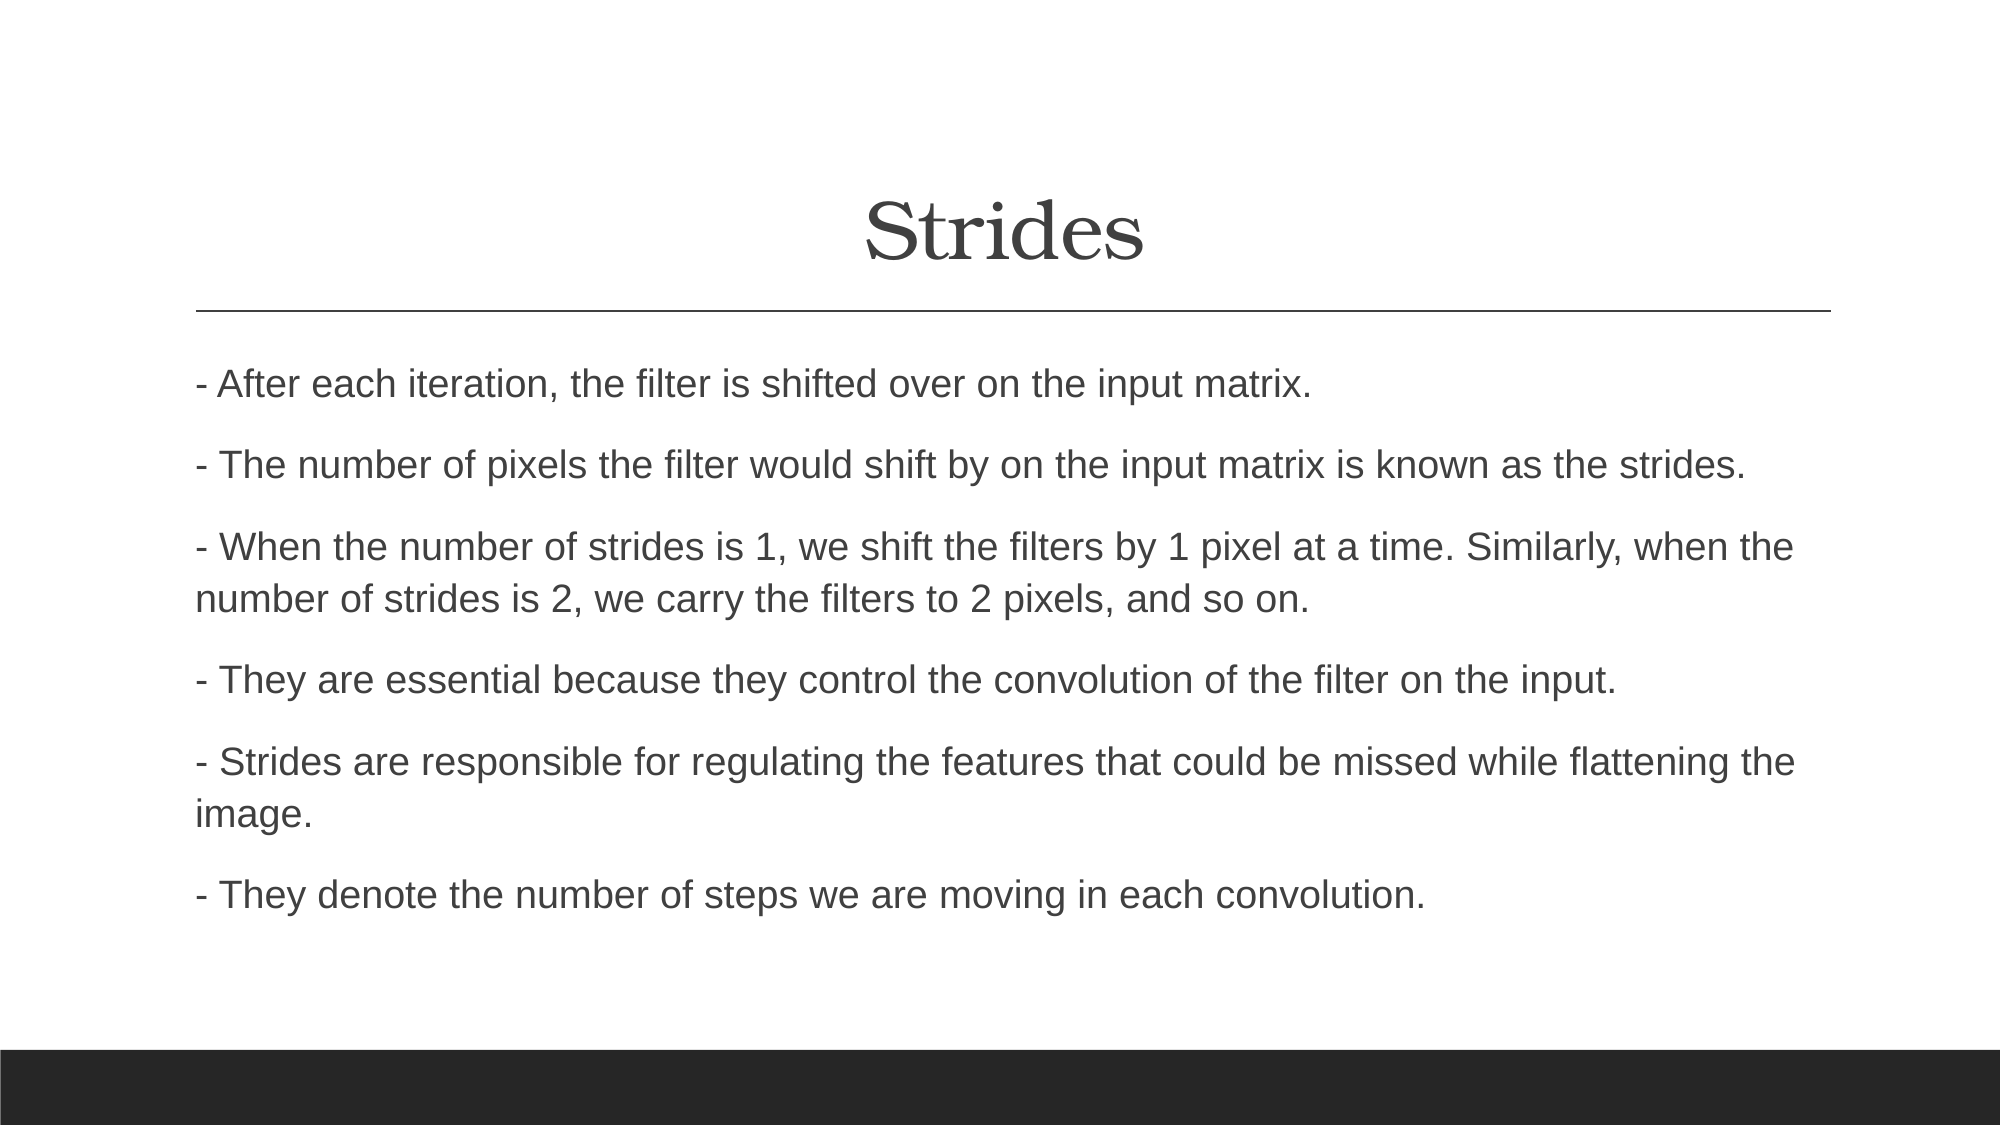

# Strides
- After each iteration, the filter is shifted over on the input matrix.
- The number of pixels the filter would shift by on the input matrix is known as the strides.
- When the number of strides is 1, we shift the filters by 1 pixel at a time. Similarly, when the number of strides is 2, we carry the filters to 2 pixels, and so on.
- They are essential because they control the convolution of the filter on the input.
- Strides are responsible for regulating the features that could be missed while flattening the image.
- They denote the number of steps we are moving in each convolution.